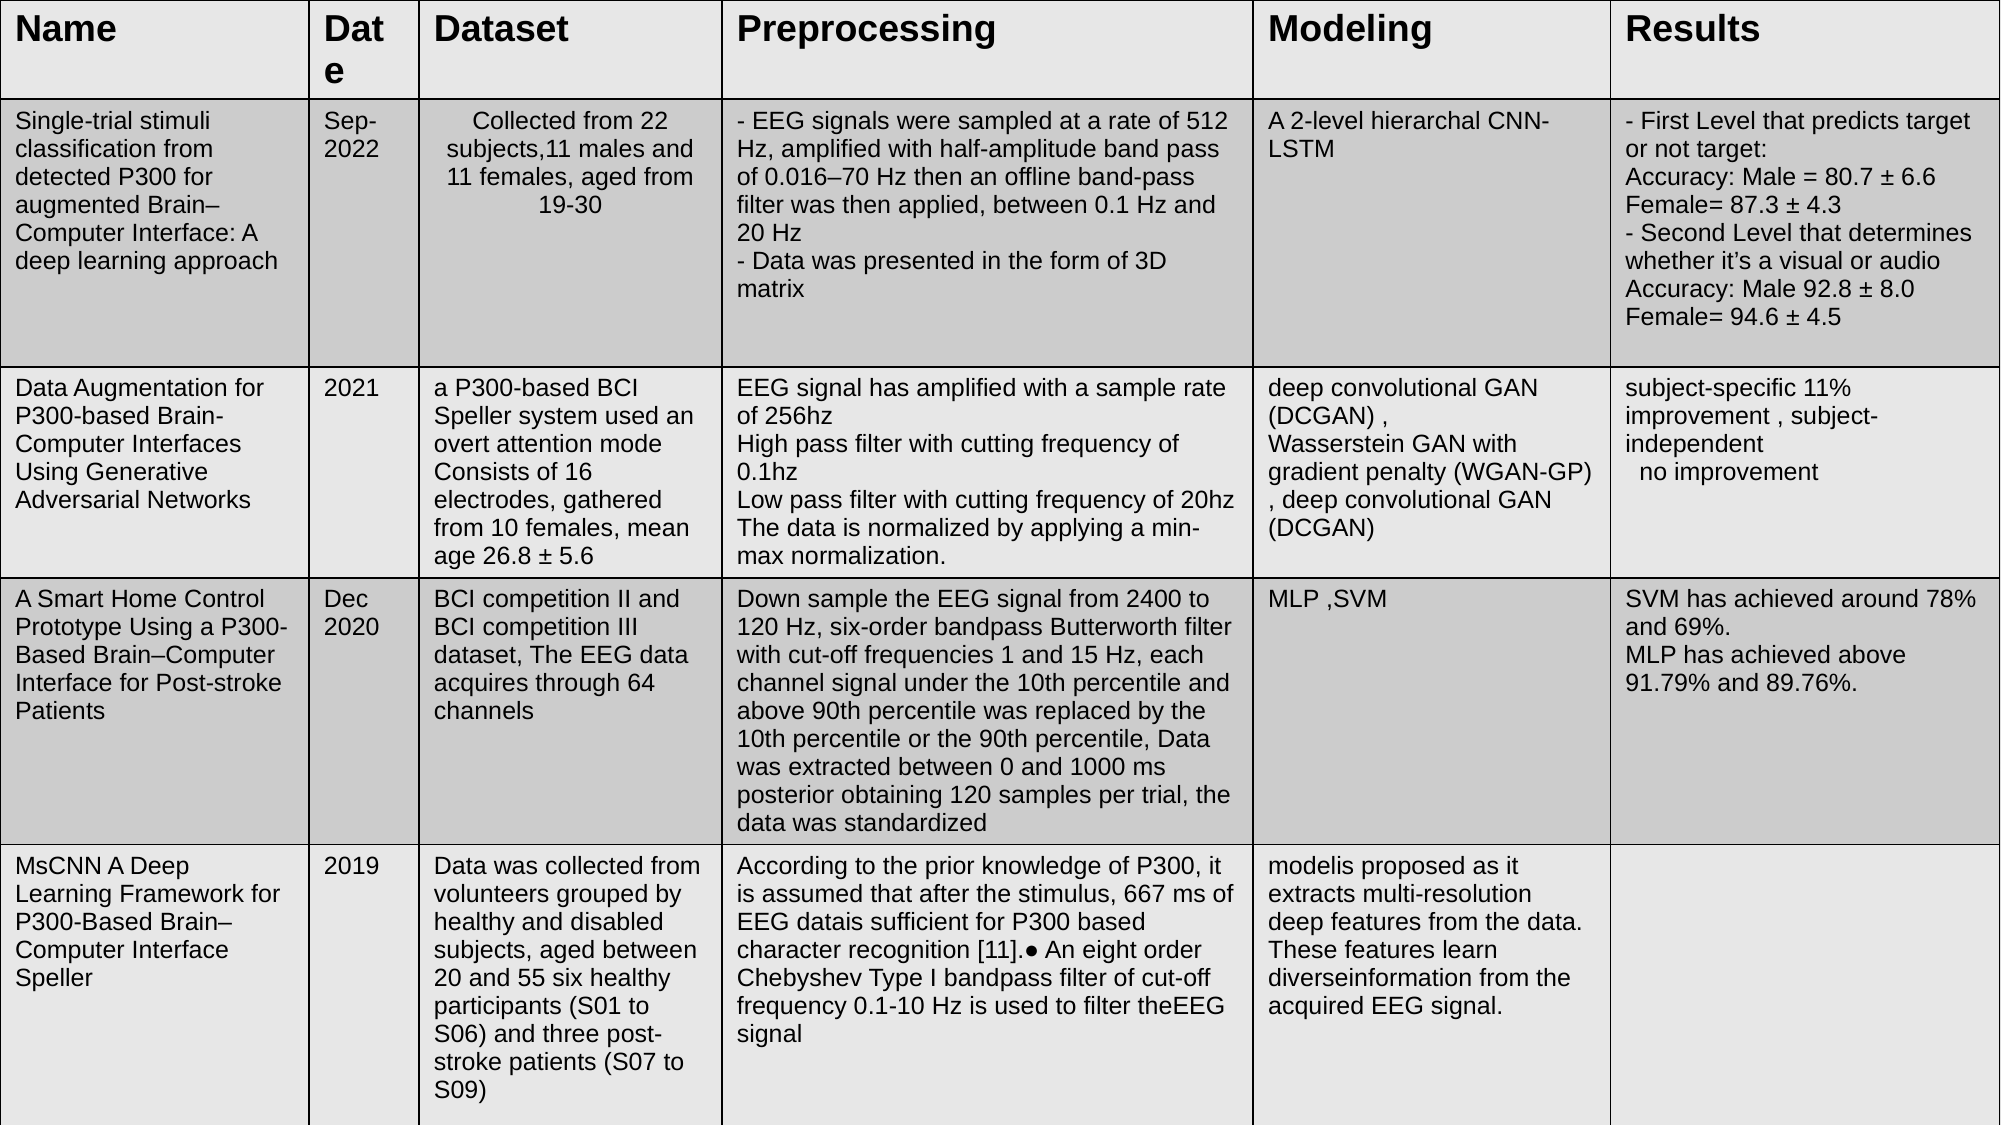

| Name | Date | Dataset | Preprocessing | Modeling | Results |
| --- | --- | --- | --- | --- | --- |
| Single-trial stimuli classification from detected P300 for augmented Brain–Computer Interface: A deep learning approach | Sep-2022 | Collected from 22 subjects,11 males and 11 females, aged from 19-30 | - EEG signals were sampled at a rate of 512 Hz, amplified with half-amplitude band pass of 0.016–70 Hz then an offline band-pass filter was then applied, between 0.1 Hz and 20 Hz - Data was presented in the form of 3D matrix | A 2-level hierarchal CNN-LSTM | - First Level that predicts target or not target: Accuracy: Male = 80.7 ± 6.6 Female= 87.3 ± 4.3 - Second Level that determines whether it’s a visual or audio Accuracy: Male 92.8 ± 8.0 Female= 94.6 ± 4.5 |
| Data Augmentation for P300-based Brain-Computer Interfaces Using Generative Adversarial Networks | 2021 | a P300-based BCI Speller system used an overt attention mode  Consists of 16 electrodes, gathered from 10 females, mean age 26.8 ± 5.6 | EEG signal has amplified with a sample rate of 256hz High pass filter with cutting frequency of 0.1hz Low pass filter with cutting frequency of 20hz The data is normalized by applying a min-max normalization. | deep convolutional GAN (DCGAN) , Wasserstein GAN with gradient penalty (WGAN-GP) , deep convolutional GAN (DCGAN) | subject-specific 11% improvement , subject-independent no improvement |
| A Smart Home Control Prototype Using a P300-Based Brain–Computer Interface for Post-stroke Patients | Dec 2020 | BCI competition II and BCI competition III dataset, The EEG data acquires through 64 channels | Down sample the EEG signal from 2400 to 120 Hz, six-order bandpass Butterworth filter with cut-off frequencies 1 and 15 Hz, each channel signal under the 10th percentile and above 90th percentile was replaced by the 10th percentile or the 90th percentile, Data was extracted between 0 and 1000 ms posterior obtaining 120 samples per trial, the data was standardized | MLP ,SVM | SVM has achieved around 78% and 69%. MLP has achieved above 91.79% and 89.76%. |
| MsCNN A Deep Learning Framework for P300-Based Brain–Computer Interface Speller | 2019 | Data was collected from volunteers grouped by healthy and disabled subjects, aged between 20 and 55 six healthy participants (S01 to S06) and three post-stroke patients (S07 to S09) | According to the prior knowledge of P300, it is assumed that after the stimulus, 667 ms of EEG datais sufficient for P300 based character recognition [11].● An eight order Chebyshev Type I bandpass filter of cut-off frequency 0.1-10 Hz is used to filter theEEG signal | modelis proposed as it extracts multi-resolution deep features from the data. These features learn diverseinformation from the acquired EEG signal. |  |